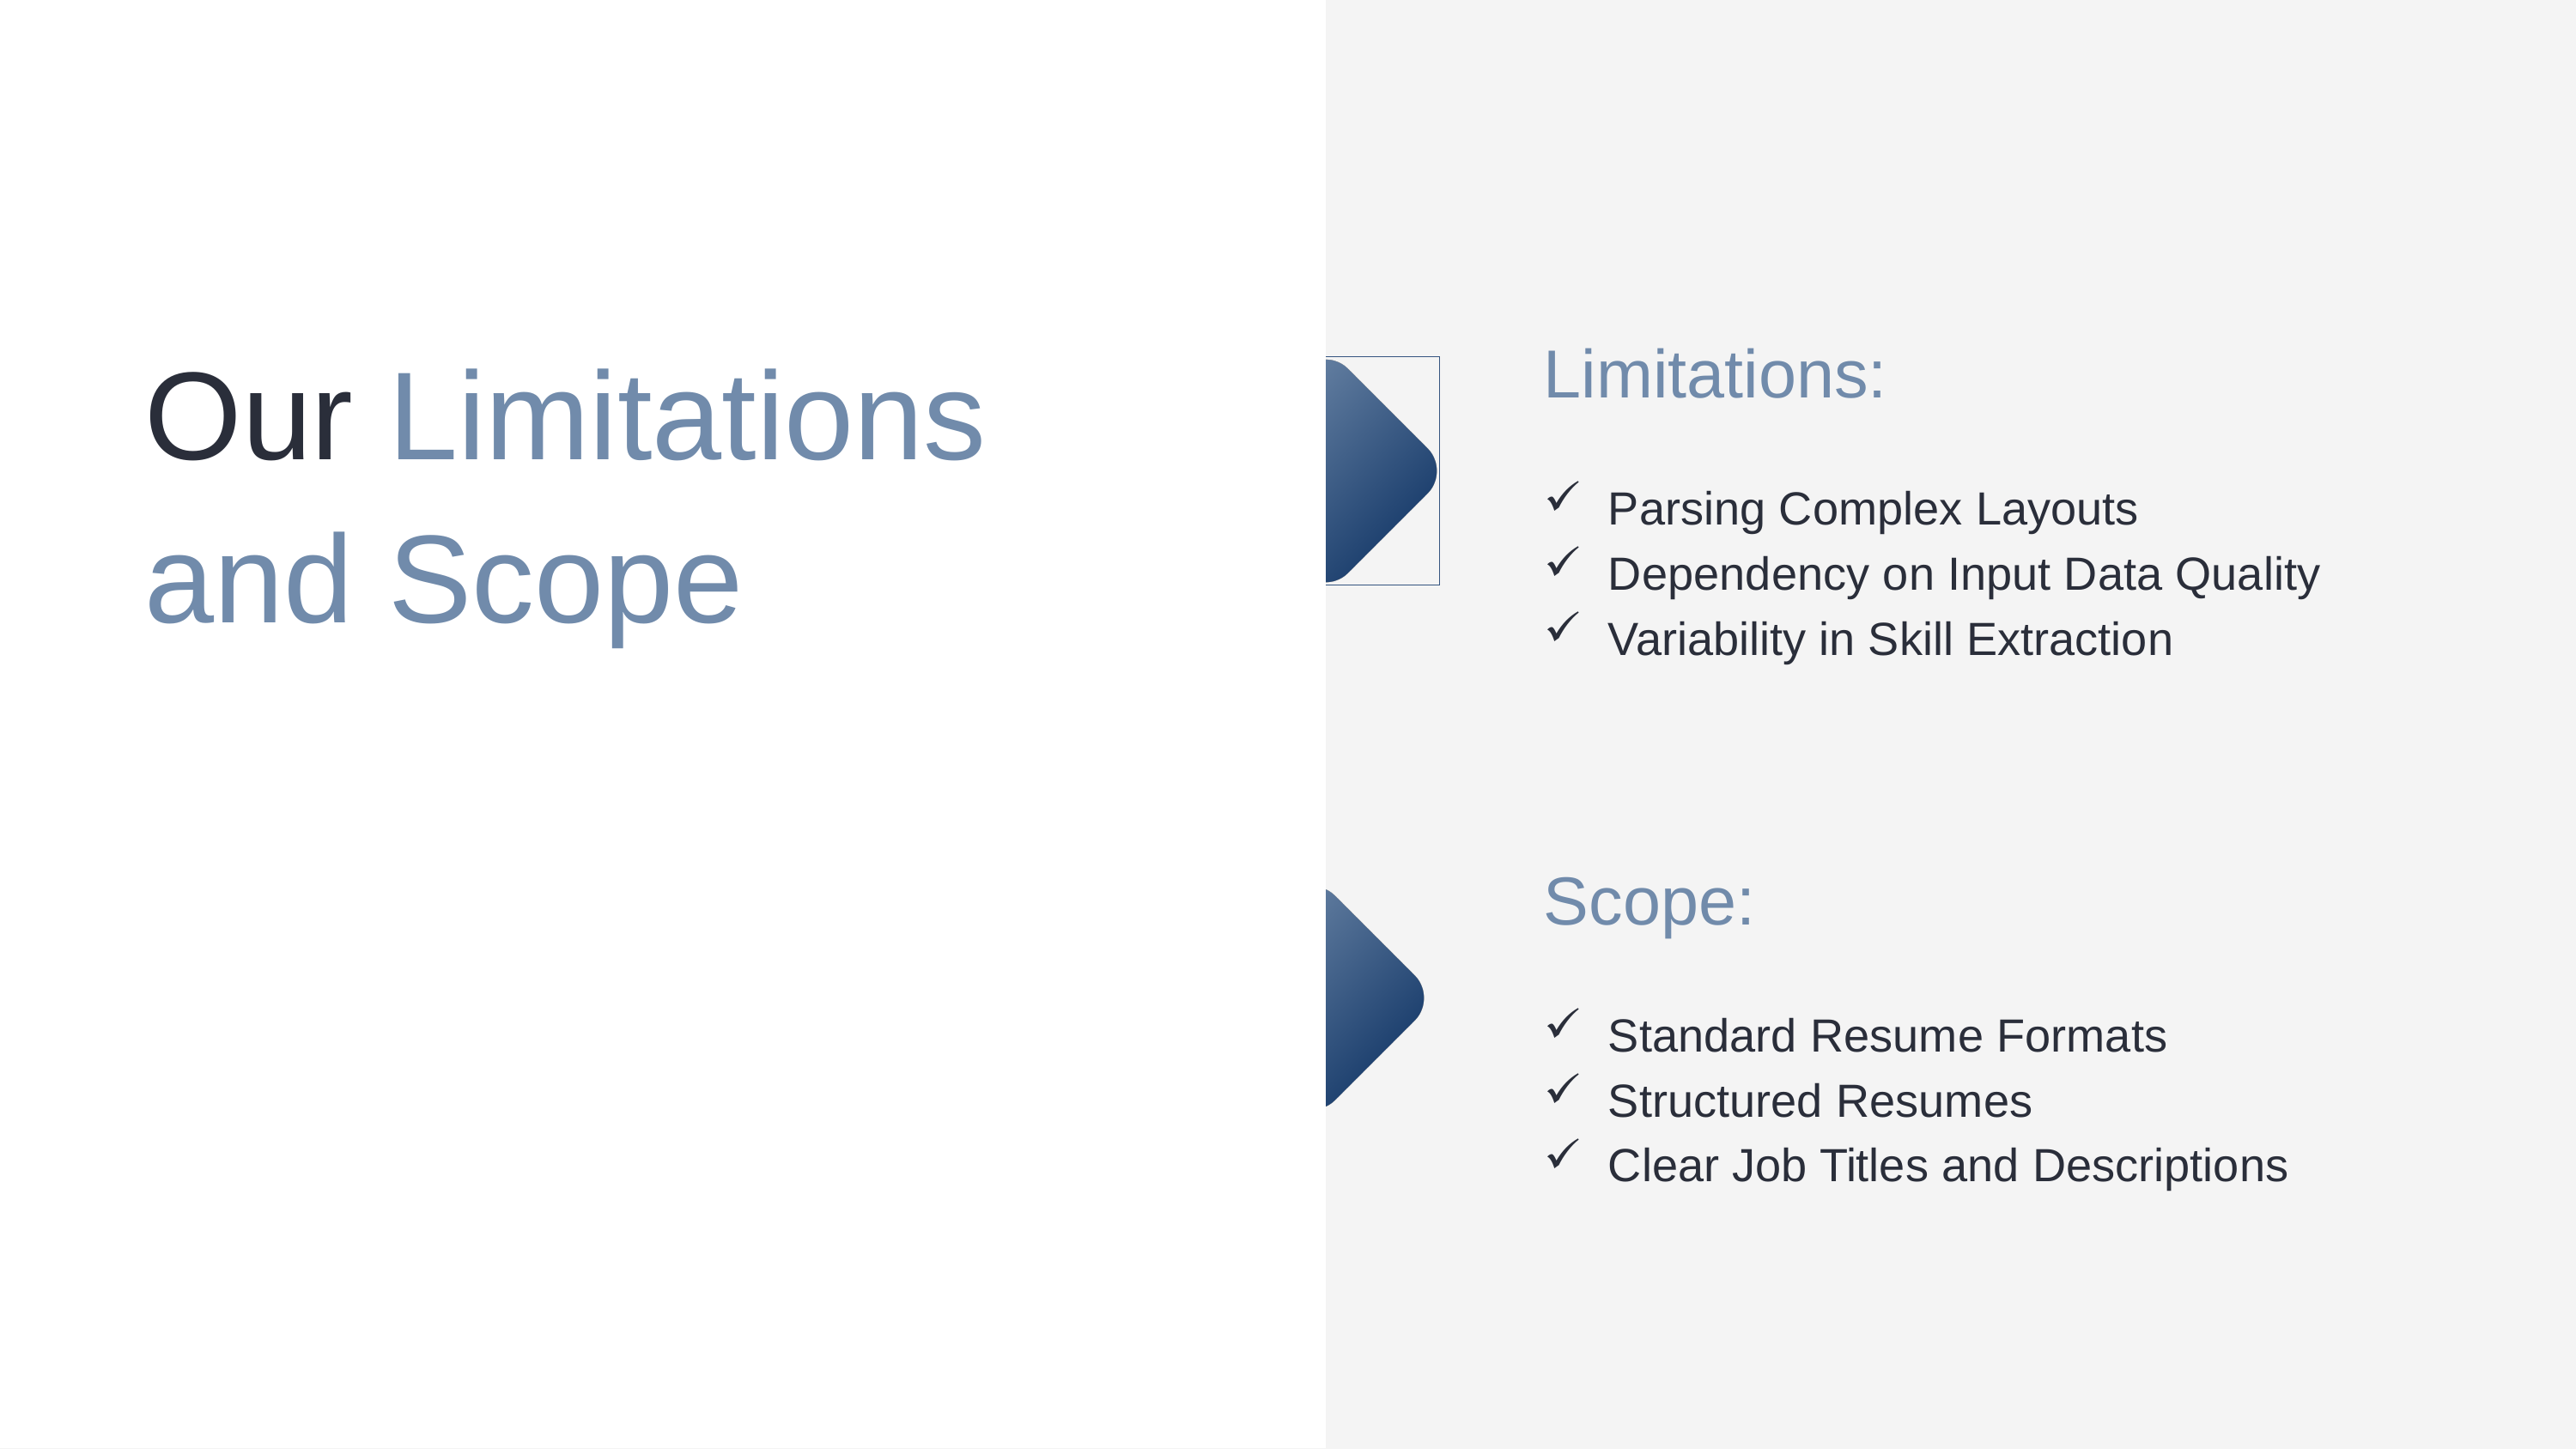

Our Limitations and Scope
Limitations:
Parsing Complex Layouts
Dependency on Input Data Quality
Variability in Skill Extraction

Scope:
Standard Resume Formats
Structured Resumes
Clear Job Titles and Descriptions